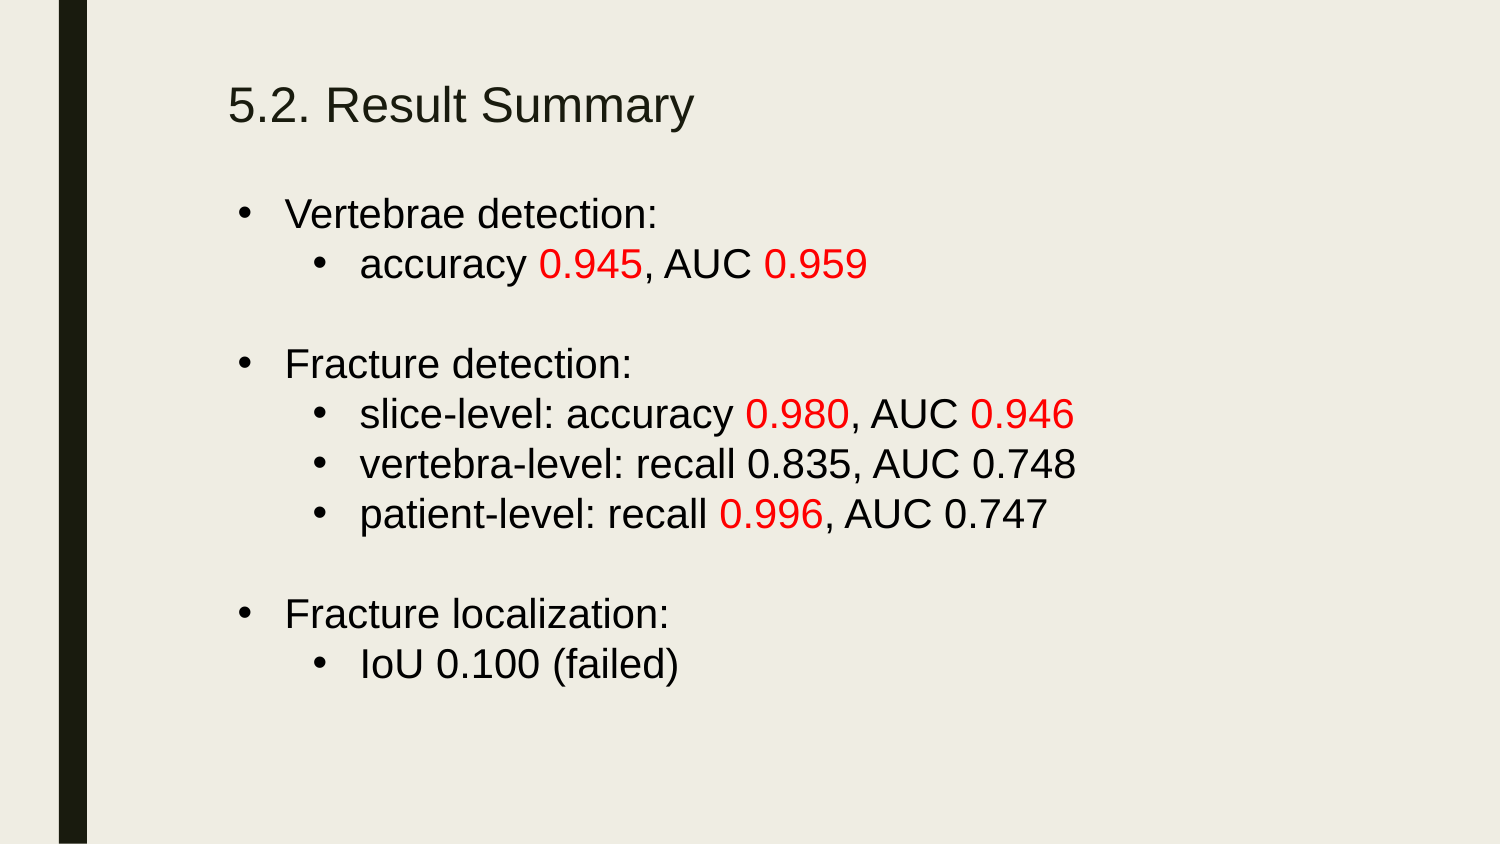

# 5.2. Result Summary
Vertebrae detection:
accuracy 0.945, AUC 0.959

Fracture detection:
slice-level: accuracy 0.980, AUC 0.946
vertebra-level: recall 0.835, AUC 0.748
patient-level: recall 0.996, AUC 0.747

Fracture localization:
IoU 0.100 (failed)